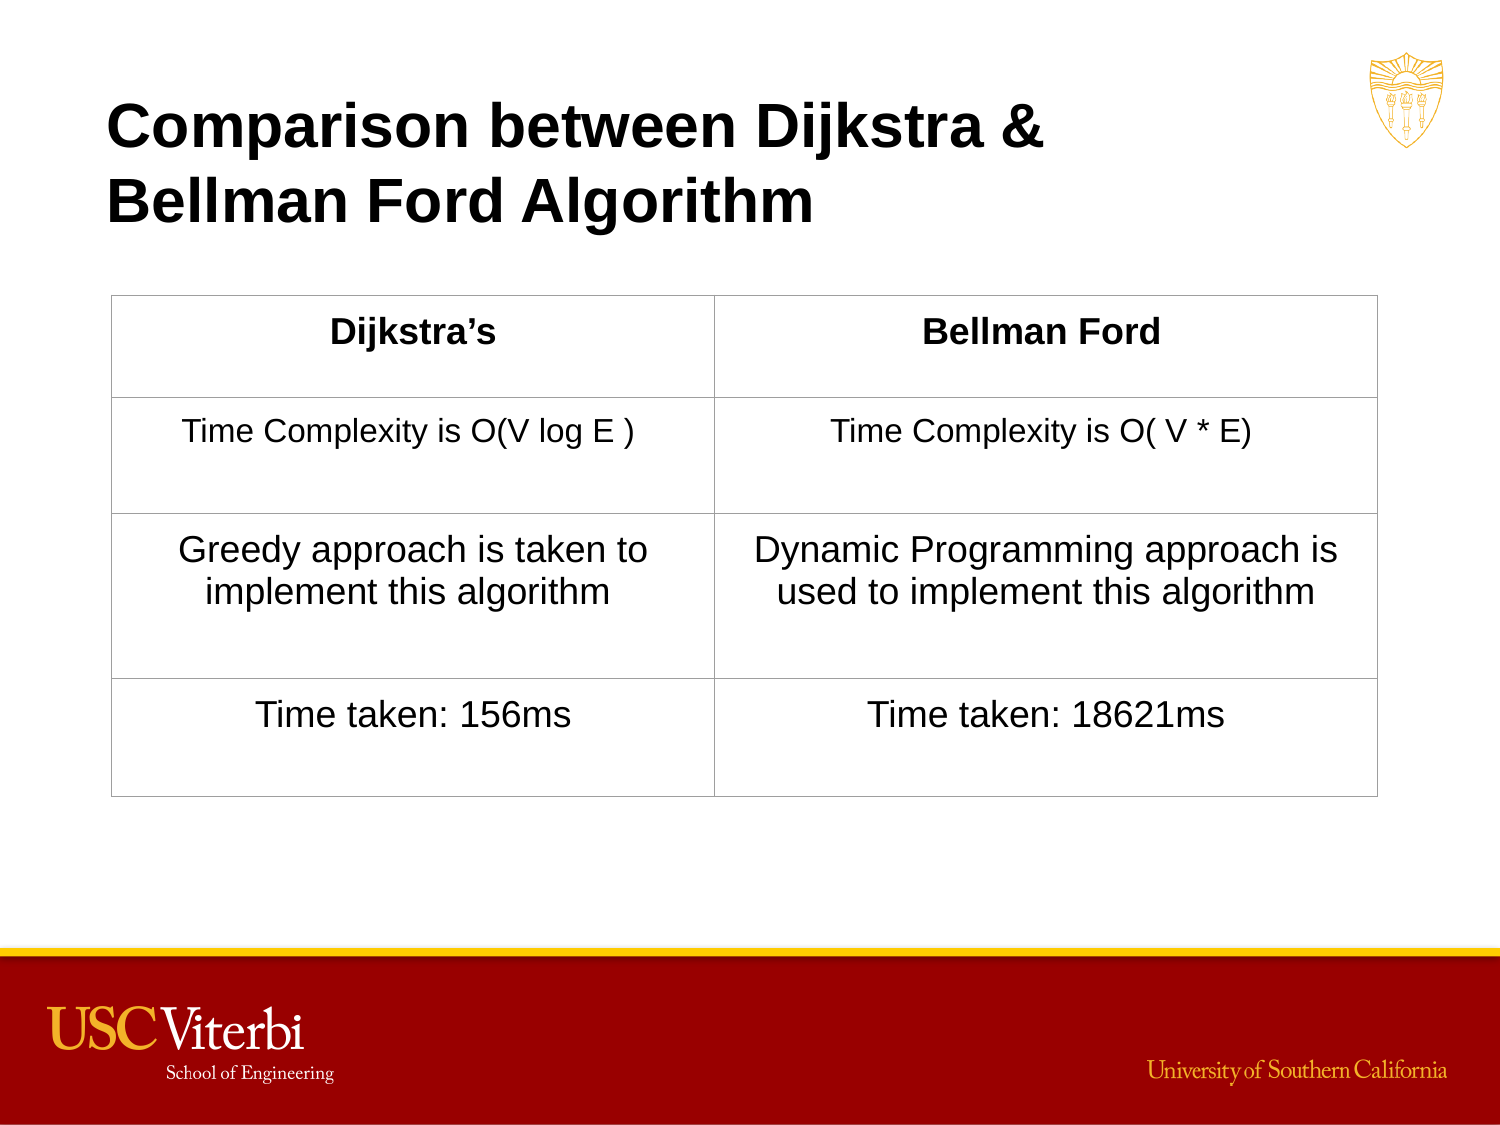

Comparison between Dijkstra & Bellman Ford Algorithm
| Dijkstra’s | Bellman Ford |
| --- | --- |
| Time Complexity is O(V log E ) | Time Complexity is O( V \* E) |
| Greedy approach is taken to implement this algorithm | Dynamic Programming approach is used to implement this algorithm |
| Time taken: 156ms | Time taken: 18621ms |